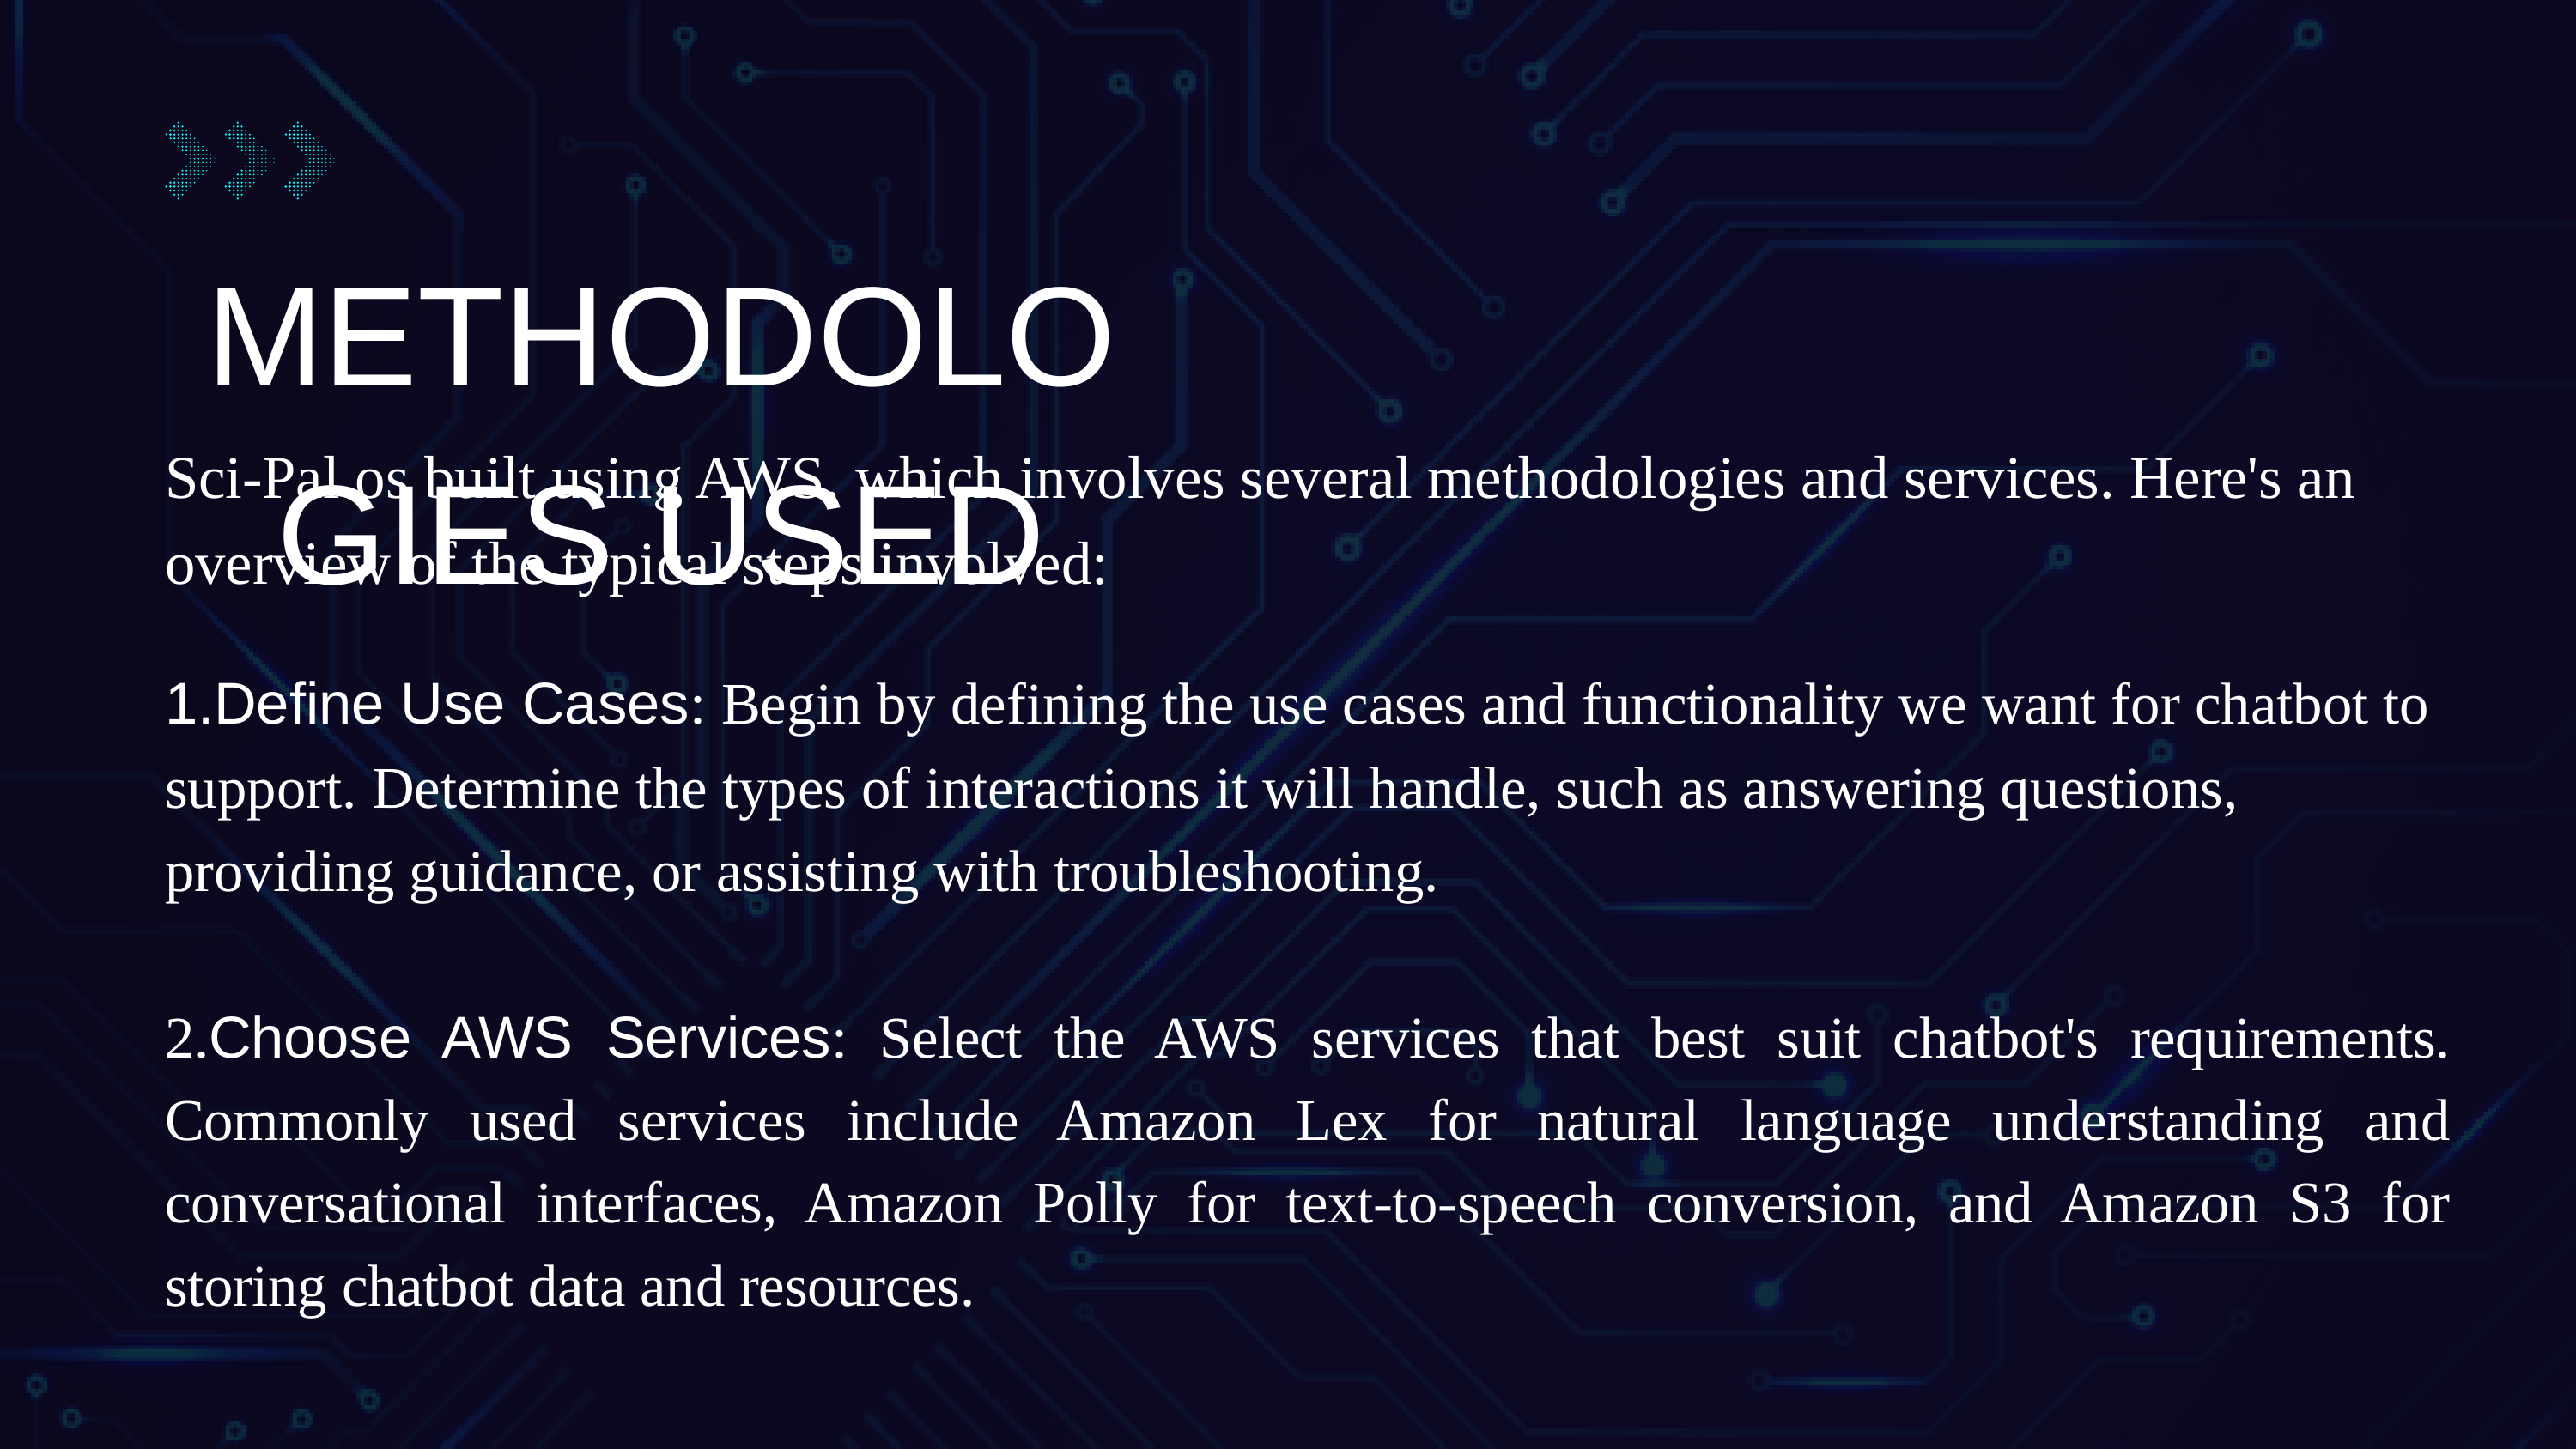

01
METHODOLOGIES USED
Sci-Pal os built using AWS, which involves several methodologies and services. Here's an overview of the typical steps involved:
1.Define Use Cases: Begin by defining the use cases and functionality we want for chatbot to support. Determine the types of interactions it will handle, such as answering questions, providing guidance, or assisting with troubleshooting.

2.Choose AWS Services: Select the AWS services that best suit chatbot's requirements. Commonly used services include Amazon Lex for natural language understanding and conversational interfaces, Amazon Polly for text-to-speech conversion, and Amazon S3 for storing chatbot data and resources.